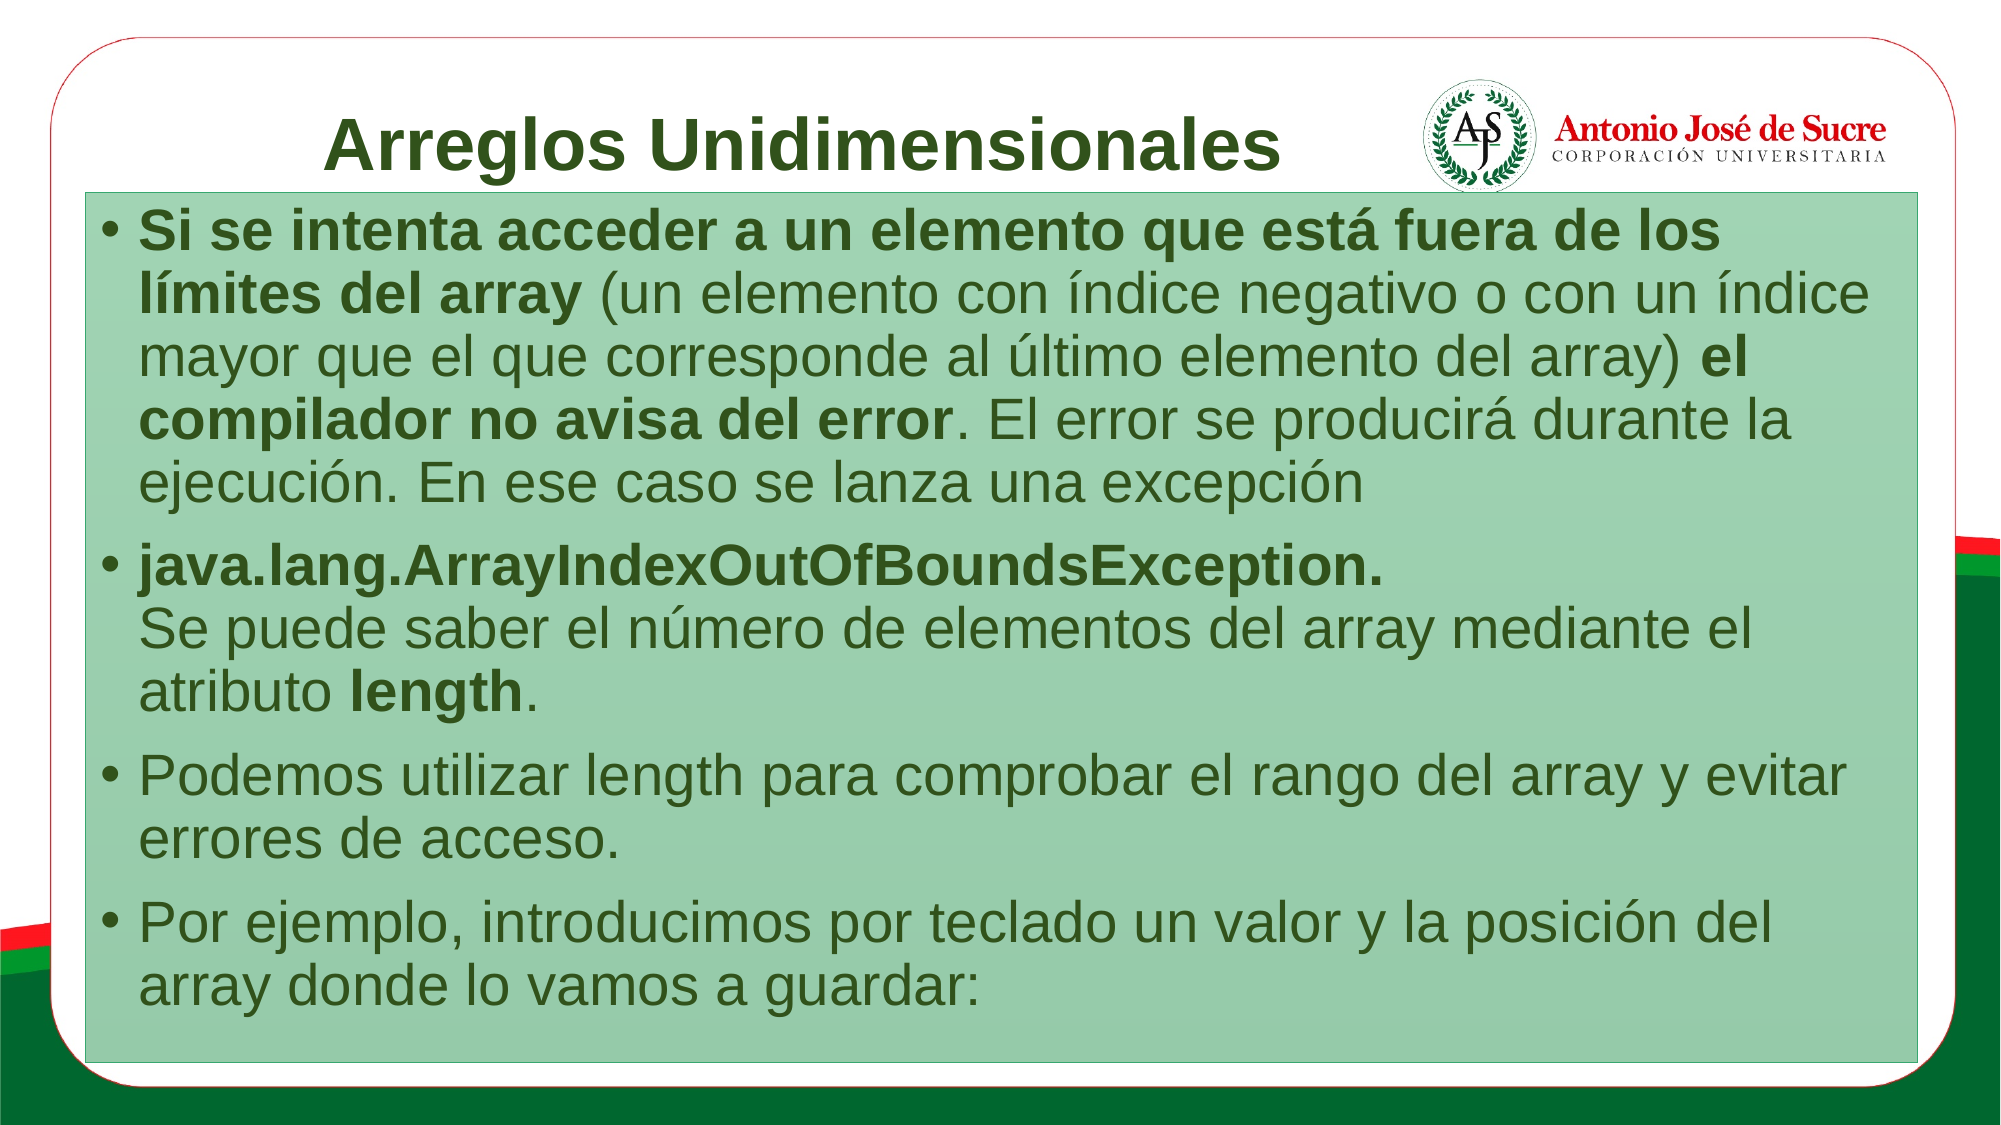

Arreglos Unidimensionales

Si se intenta acceder a un elemento que está fuera de los límites del array (un elemento con índice negativo o con un índice mayor que el que corresponde al último elemento del array) el compilador no avisa del error. El error se producirá durante la ejecución. En ese caso se lanza una excepción
java.lang.ArrayIndexOutOfBoundsException.
Se puede saber el número de elementos del array mediante el atributo length.
Podemos utilizar length para comprobar el rango del array y evitar errores de acceso.
Por ejemplo, introducimos por teclado un valor y la posición del array donde lo vamos a guardar: